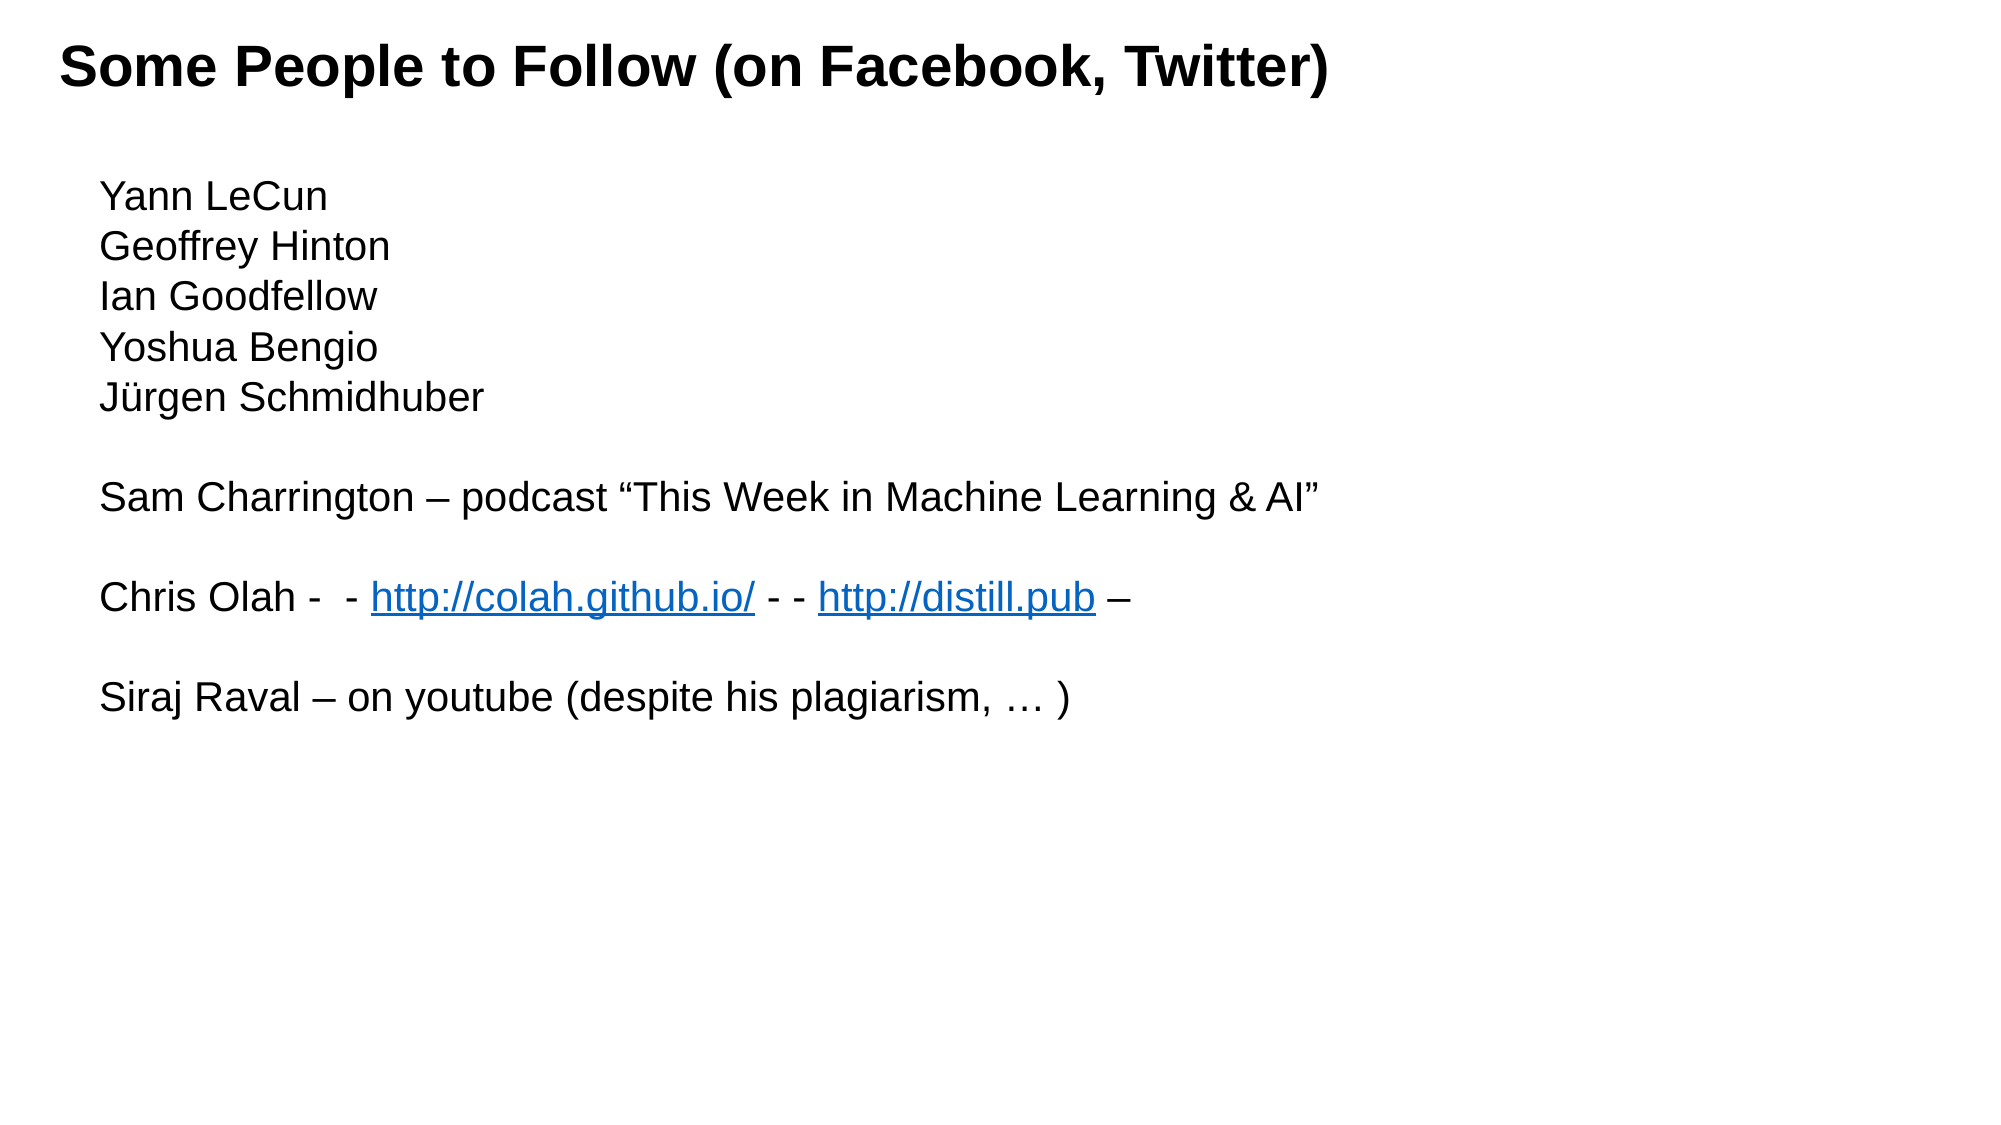

Some People to Follow (on Facebook, Twitter)
Yann LeCun
Geoffrey Hinton
Ian Goodfellow
Yoshua Bengio
Jürgen Schmidhuber

Sam Charrington – podcast “This Week in Machine Learning & AI”

Chris Olah -  - http://colah.github.io/ - - http://distill.pub –

Siraj Raval – on youtube (despite his plagiarism, … )